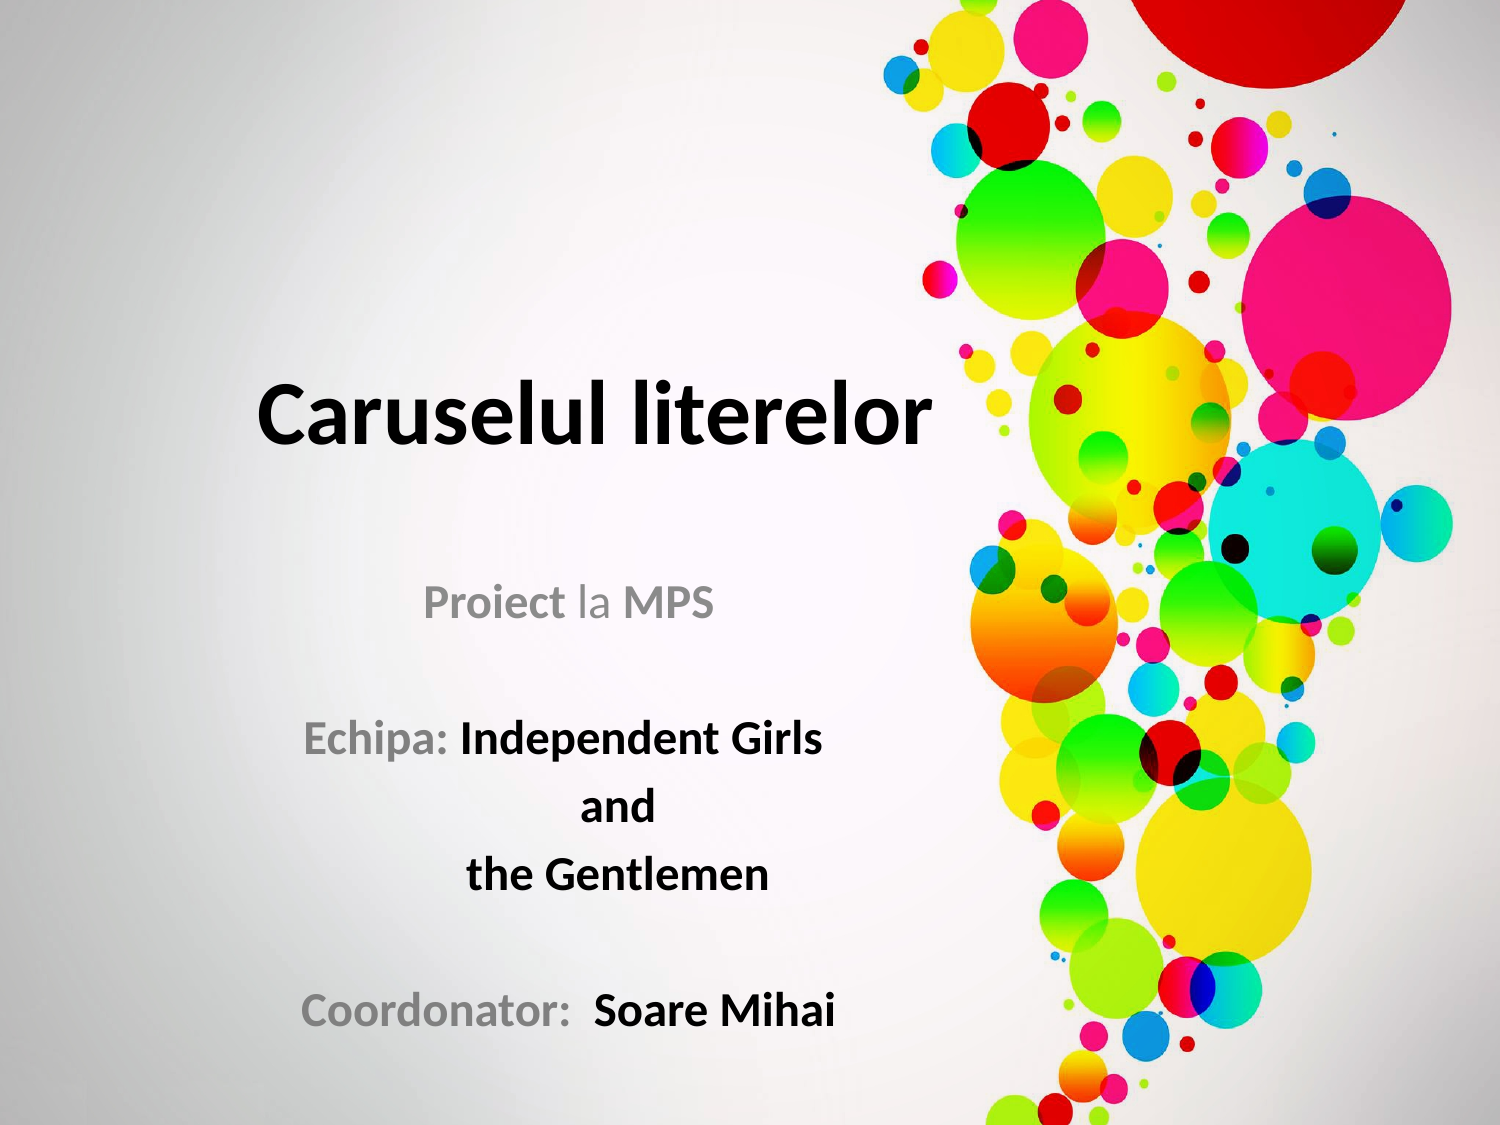

# Caruselul literelor
Proiect la MPS

Echipa: Independent Girls
          and
         the Gentlemen

Coordonator:  Soare Mihai